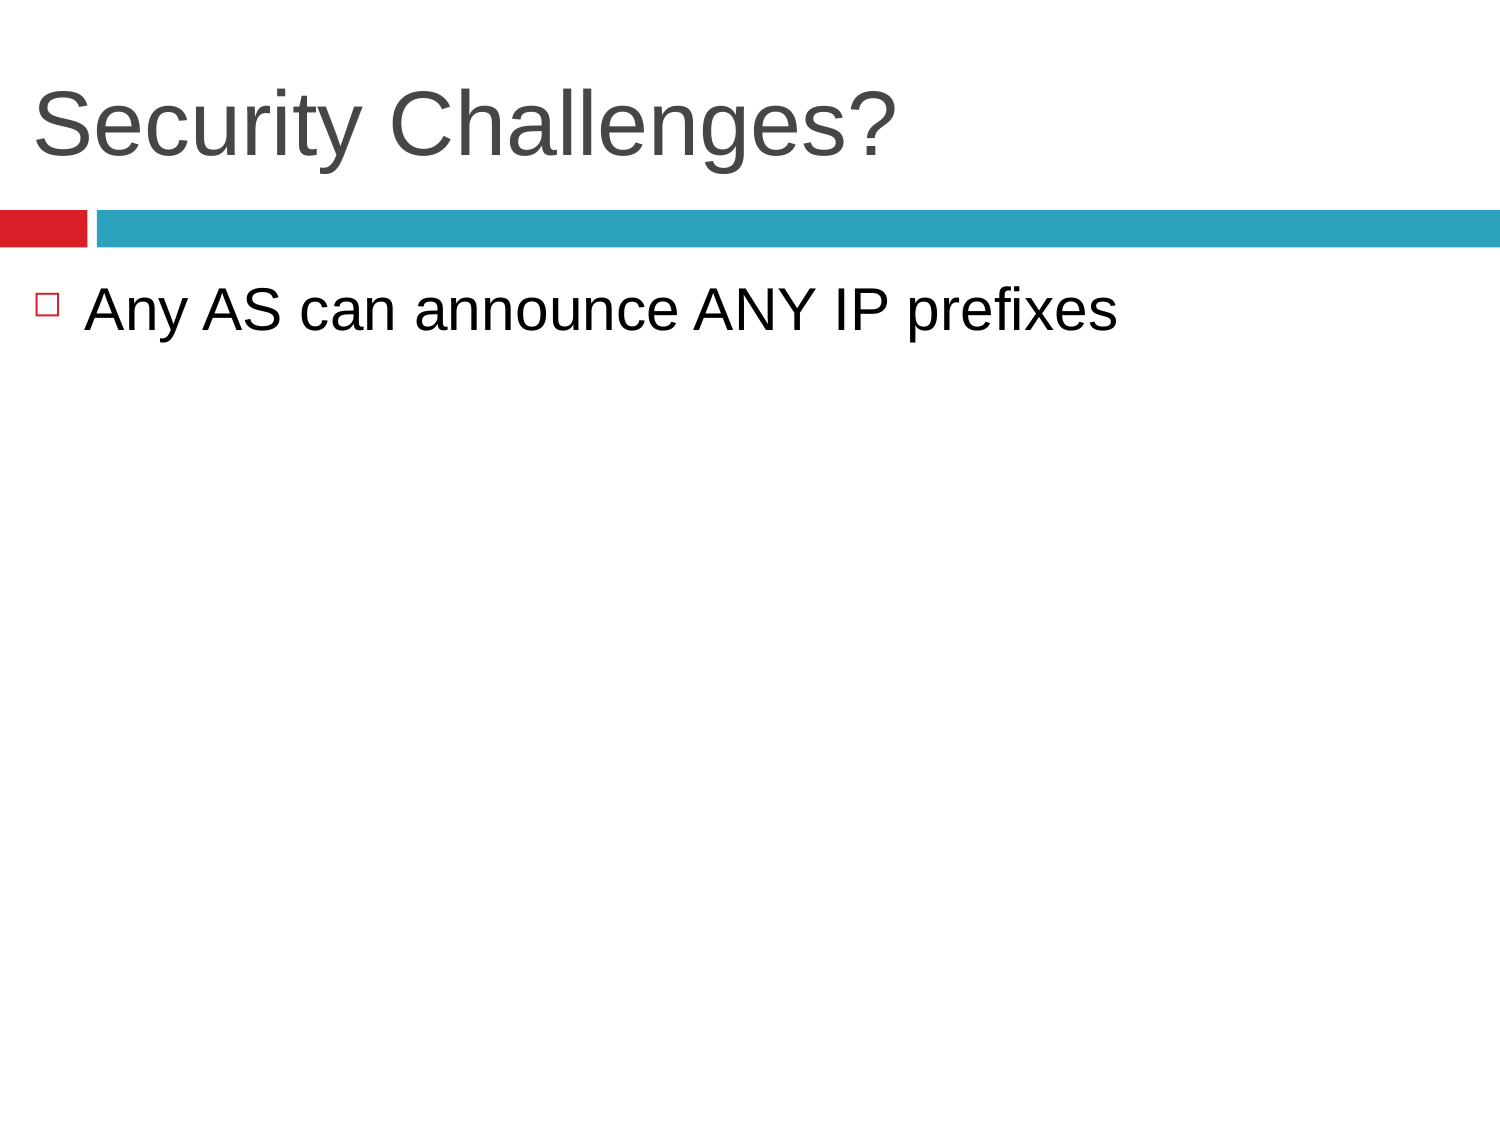

# Security Challenges?
25
Any AS can announce ANY IP prefixes